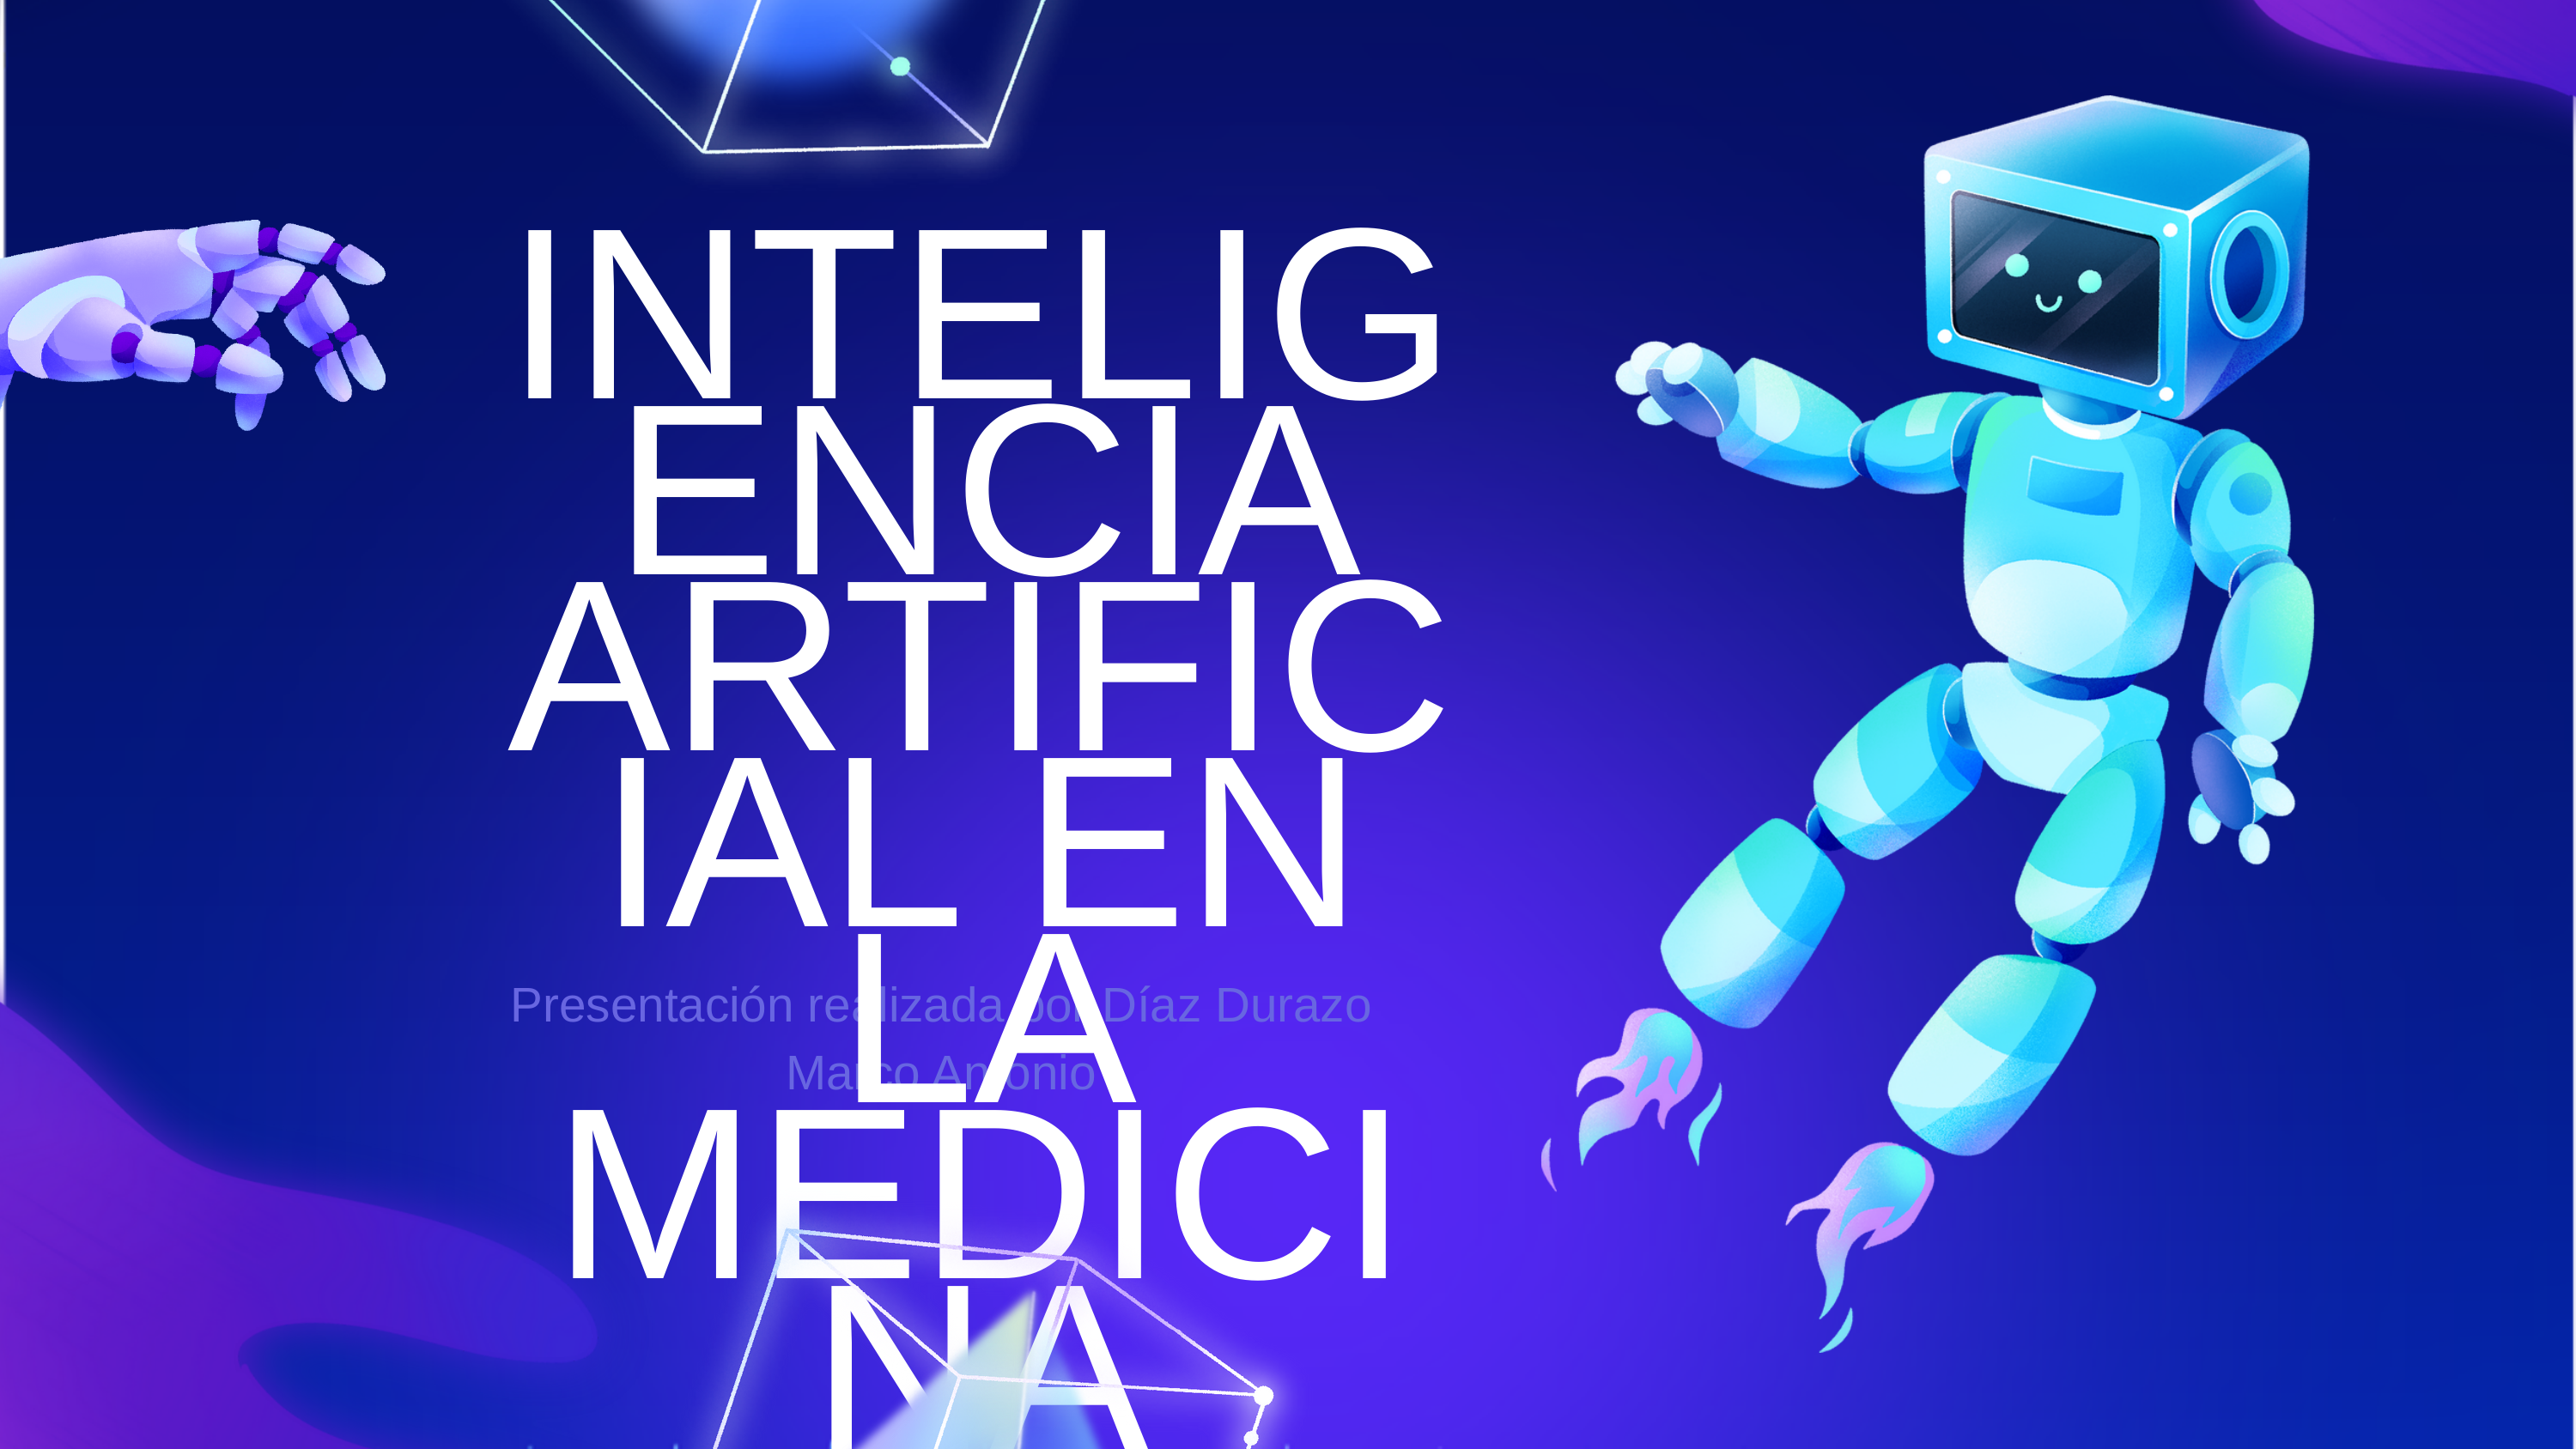

INTELIGENCIA ARTIFICIAL EN LA MEDICINA

Presentación realizada por Díaz Durazo Marco Antonio